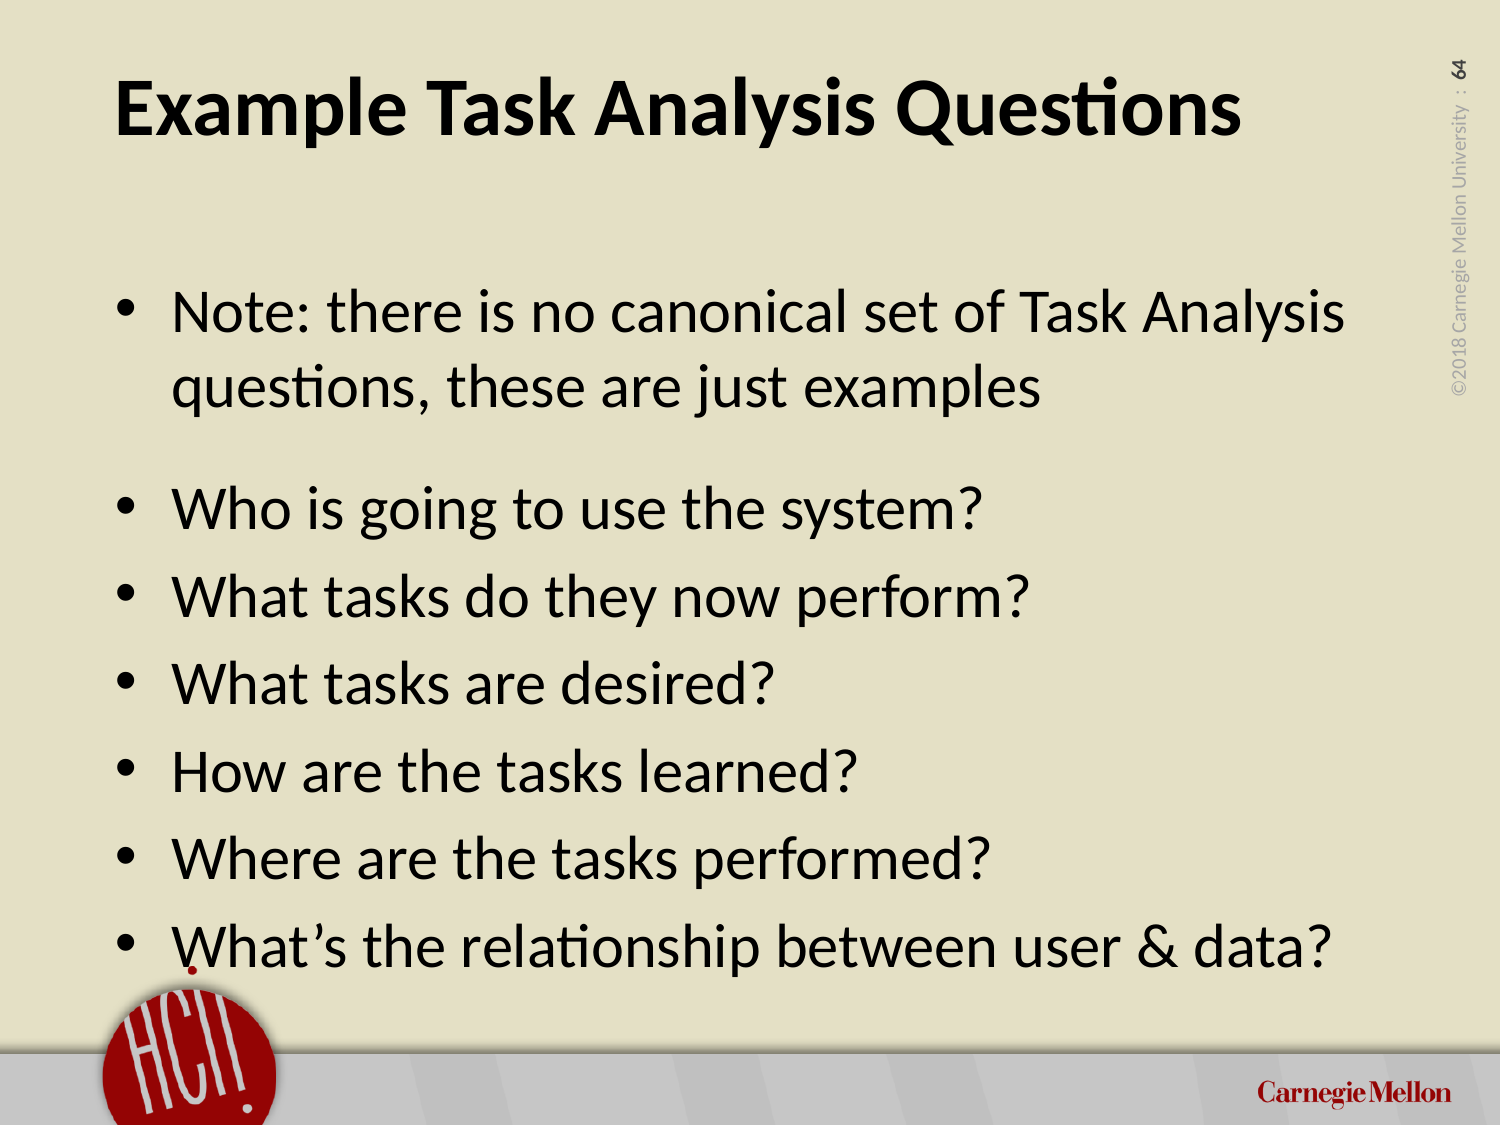

# Example Task Analysis Questions
Note: there is no canonical set of Task Analysis questions, these are just examples

Who is going to use the system?
What tasks do they now perform?
What tasks are desired?
How are the tasks learned?
Where are the tasks performed?
What’s the relationship between user & data?